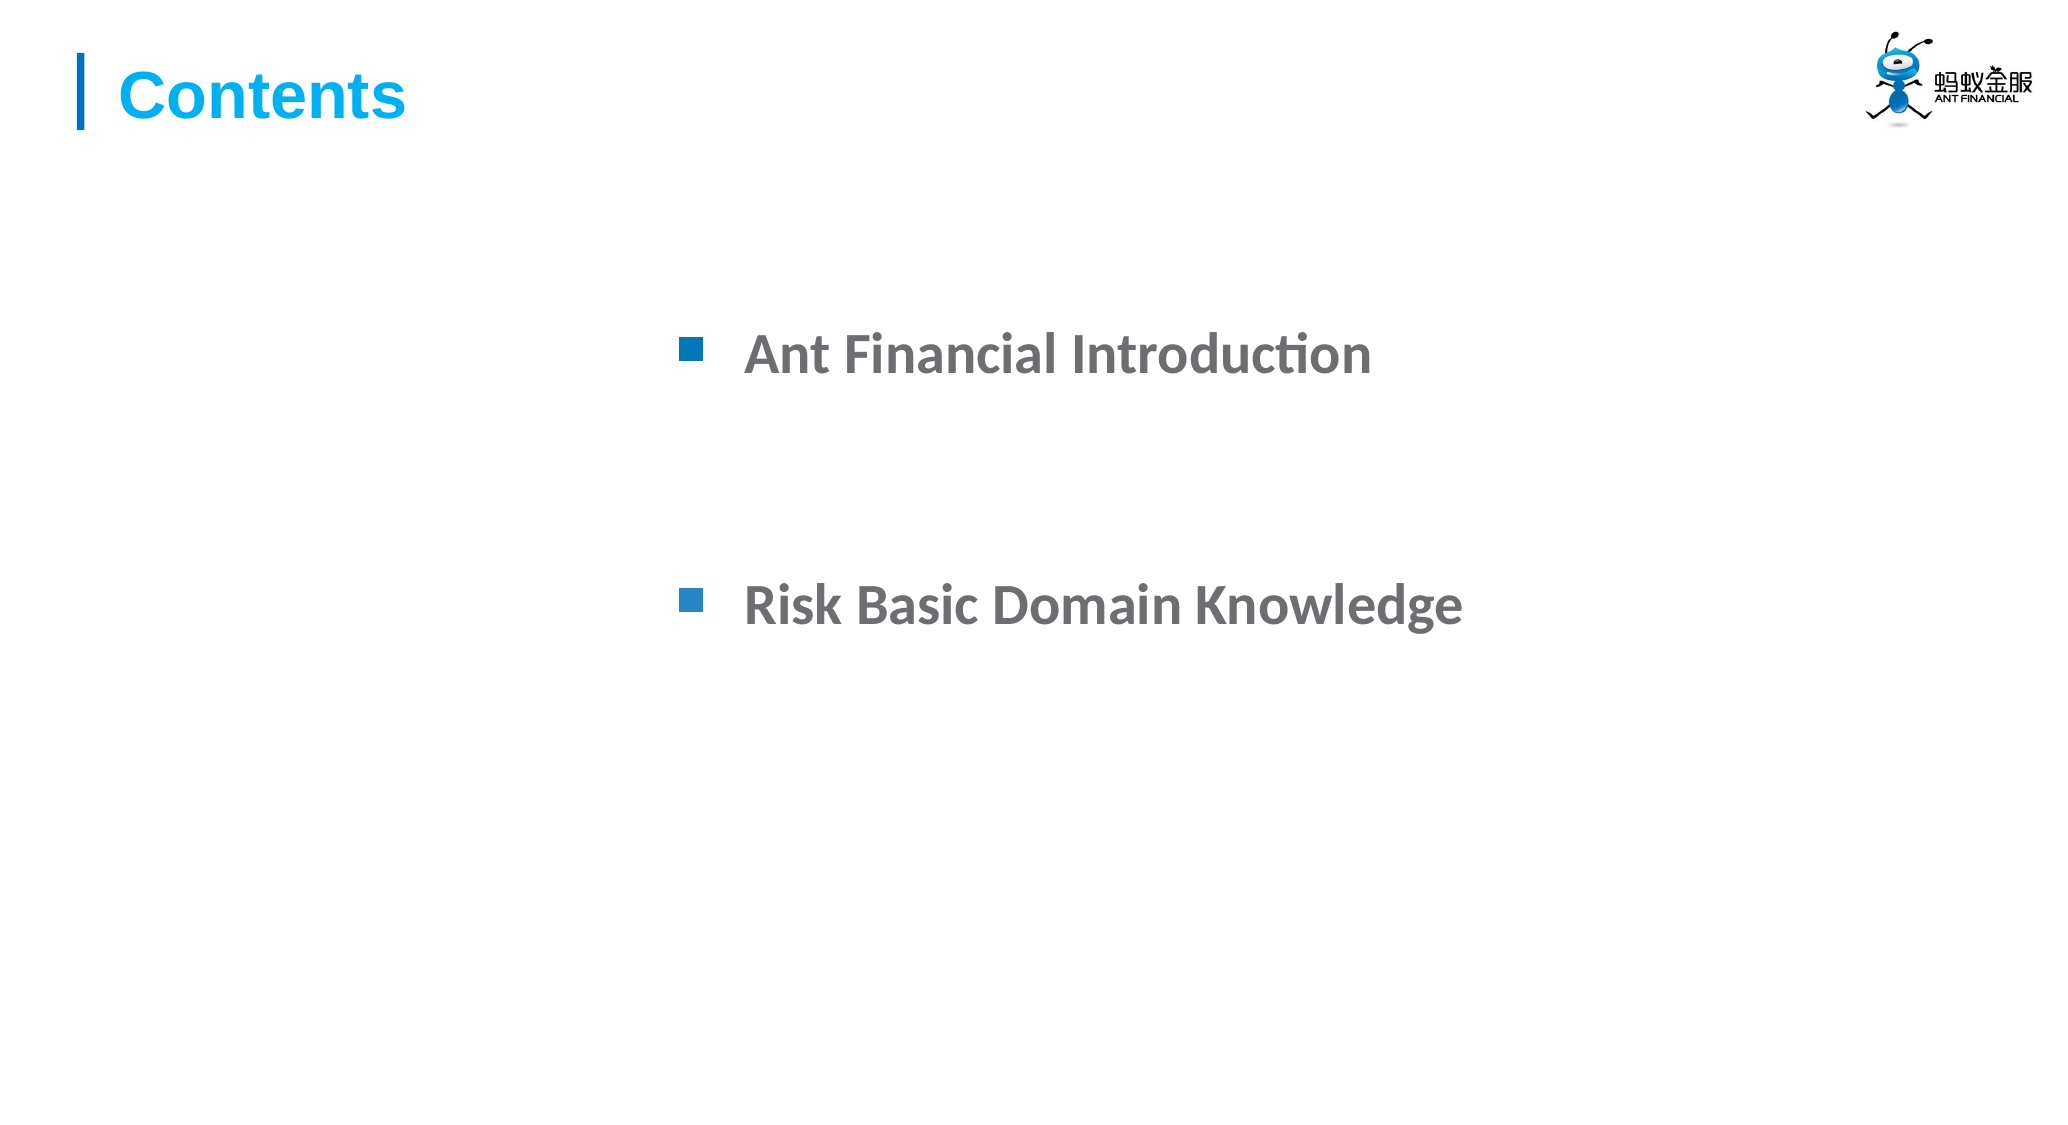

E6636BC20180234D78A0072836F0BF70A2B9B2011D3B6BE0AFD98C31B11D2BA63B4CB638E16D8B0B220925083846A1EB251921BAB1D02BD11BBFC225747E16D624FEBDADB72DD4E794182517615245F156FDECE5725B61E4F80F2190F0149CB8D7A625933E3
# Contents
Ant Financial Introduction

Risk Basic Domain Knowledge